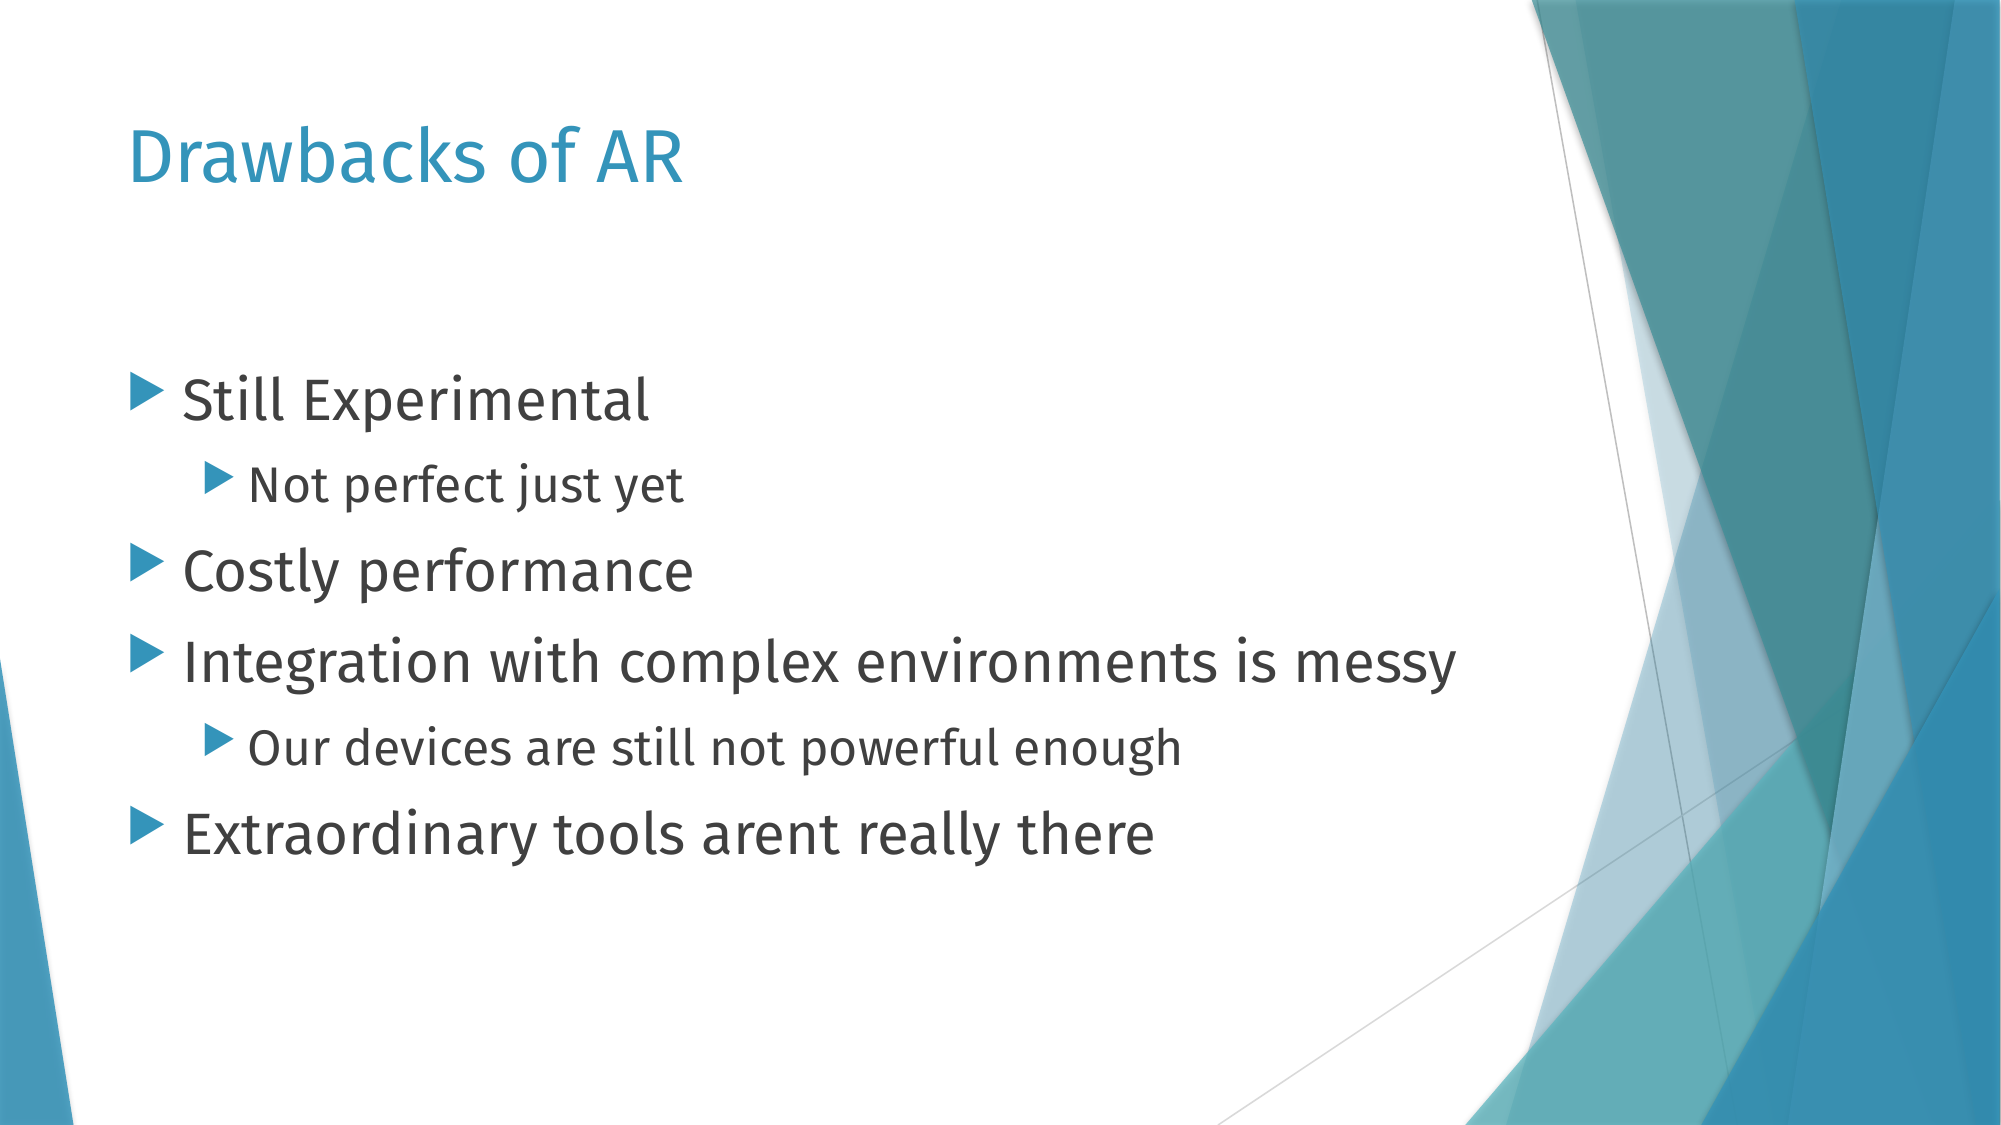

# Drawbacks of AR
Still Experimental
Not perfect just yet
Costly performance
Integration with complex environments is messy
Our devices are still not powerful enough
Extraordinary tools arent really there